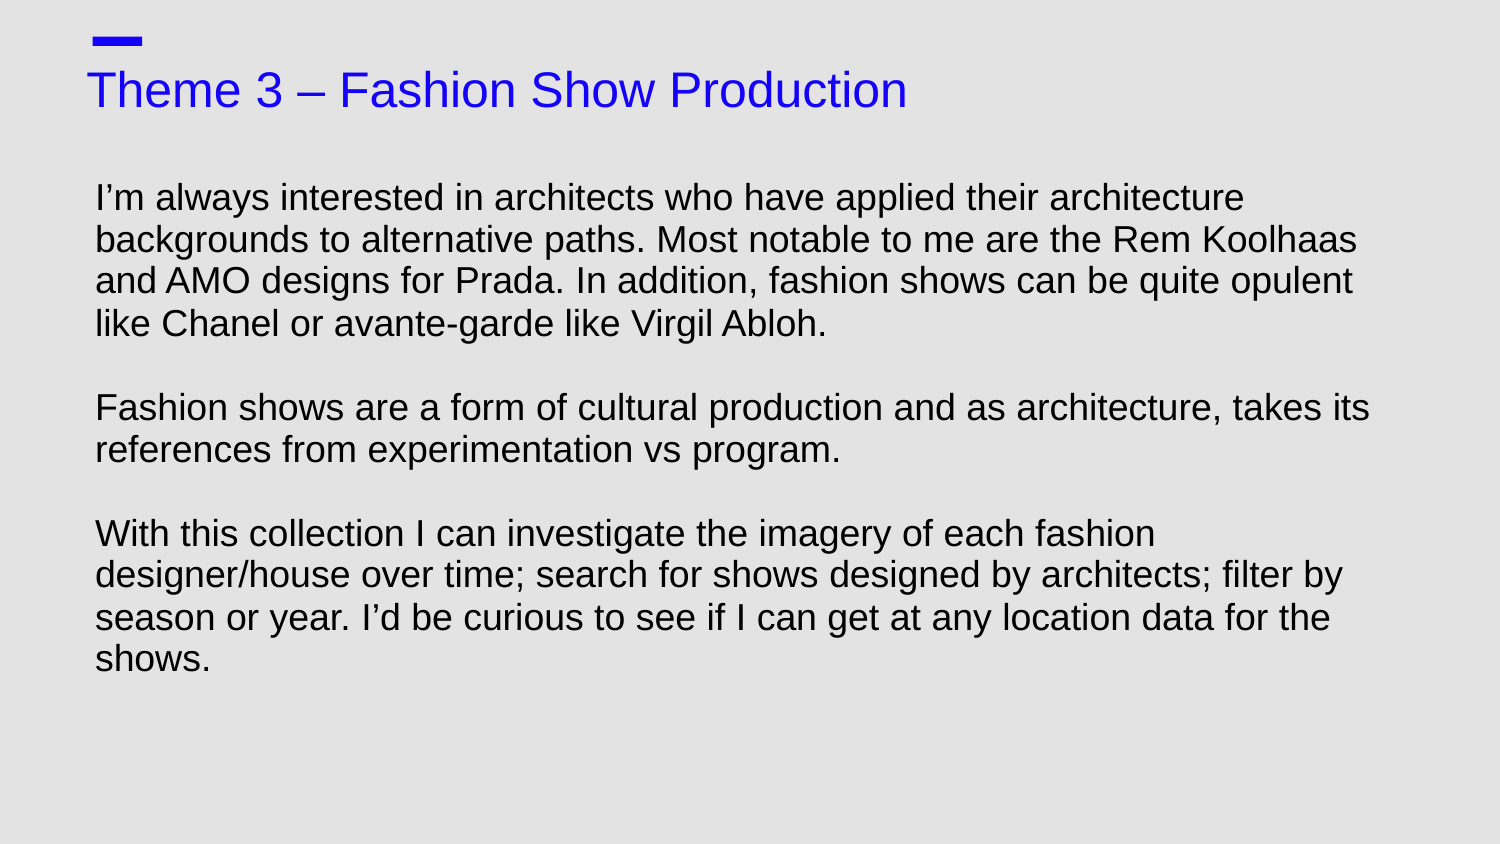

# Theme 3 – Fashion Show Production
I’m always interested in architects who have applied their architecture backgrounds to alternative paths. Most notable to me are the Rem Koolhaas and AMO designs for Prada. In addition, fashion shows can be quite opulent like Chanel or avante-garde like Virgil Abloh.

Fashion shows are a form of cultural production and as architecture, takes its references from experimentation vs program.

With this collection I can investigate the imagery of each fashion designer/house over time; search for shows designed by architects; filter by season or year. I’d be curious to see if I can get at any location data for the shows.